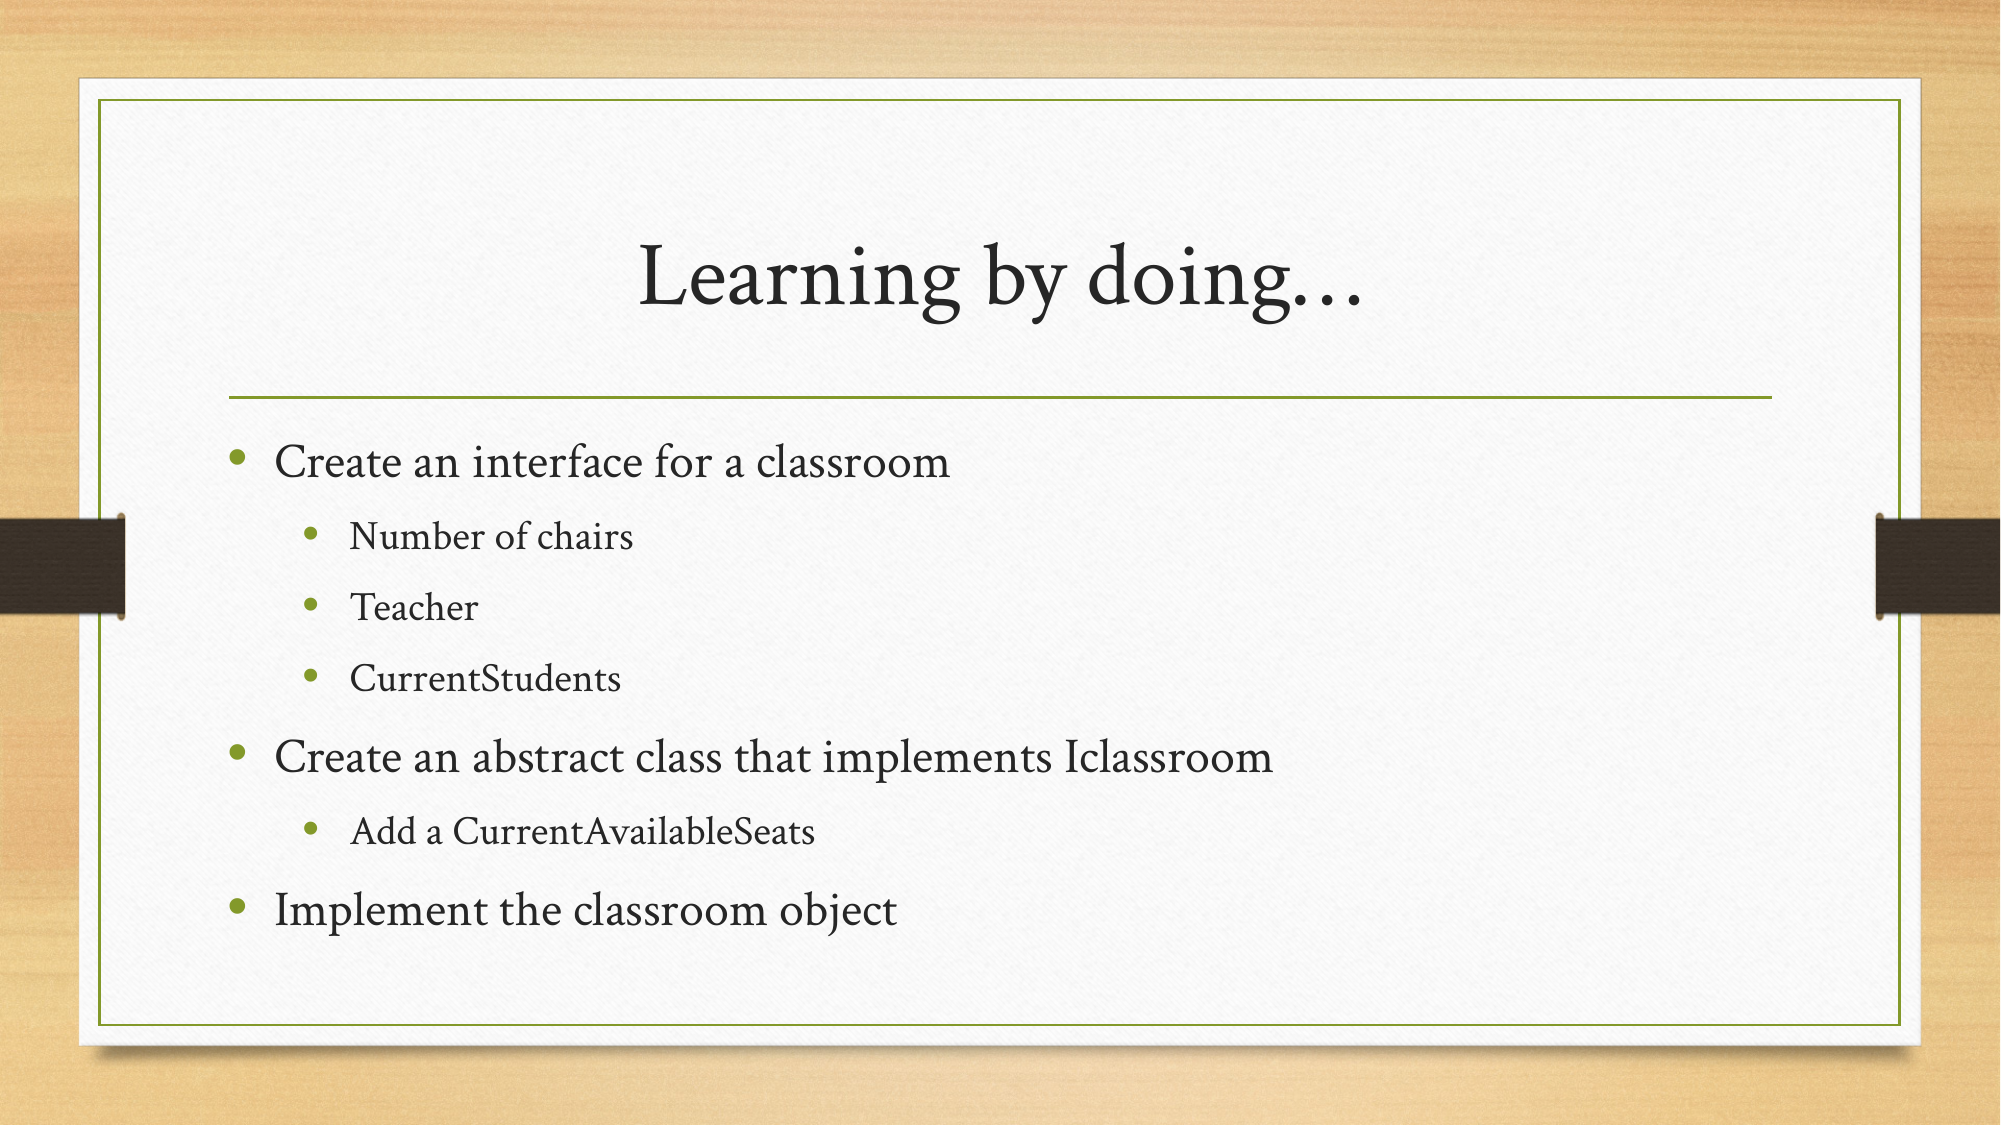

# Learning by doing…
Create an interface for a classroom
Number of chairs
Teacher
CurrentStudents
Create an abstract class that implements Iclassroom
Add a CurrentAvailableSeats
Implement the classroom object